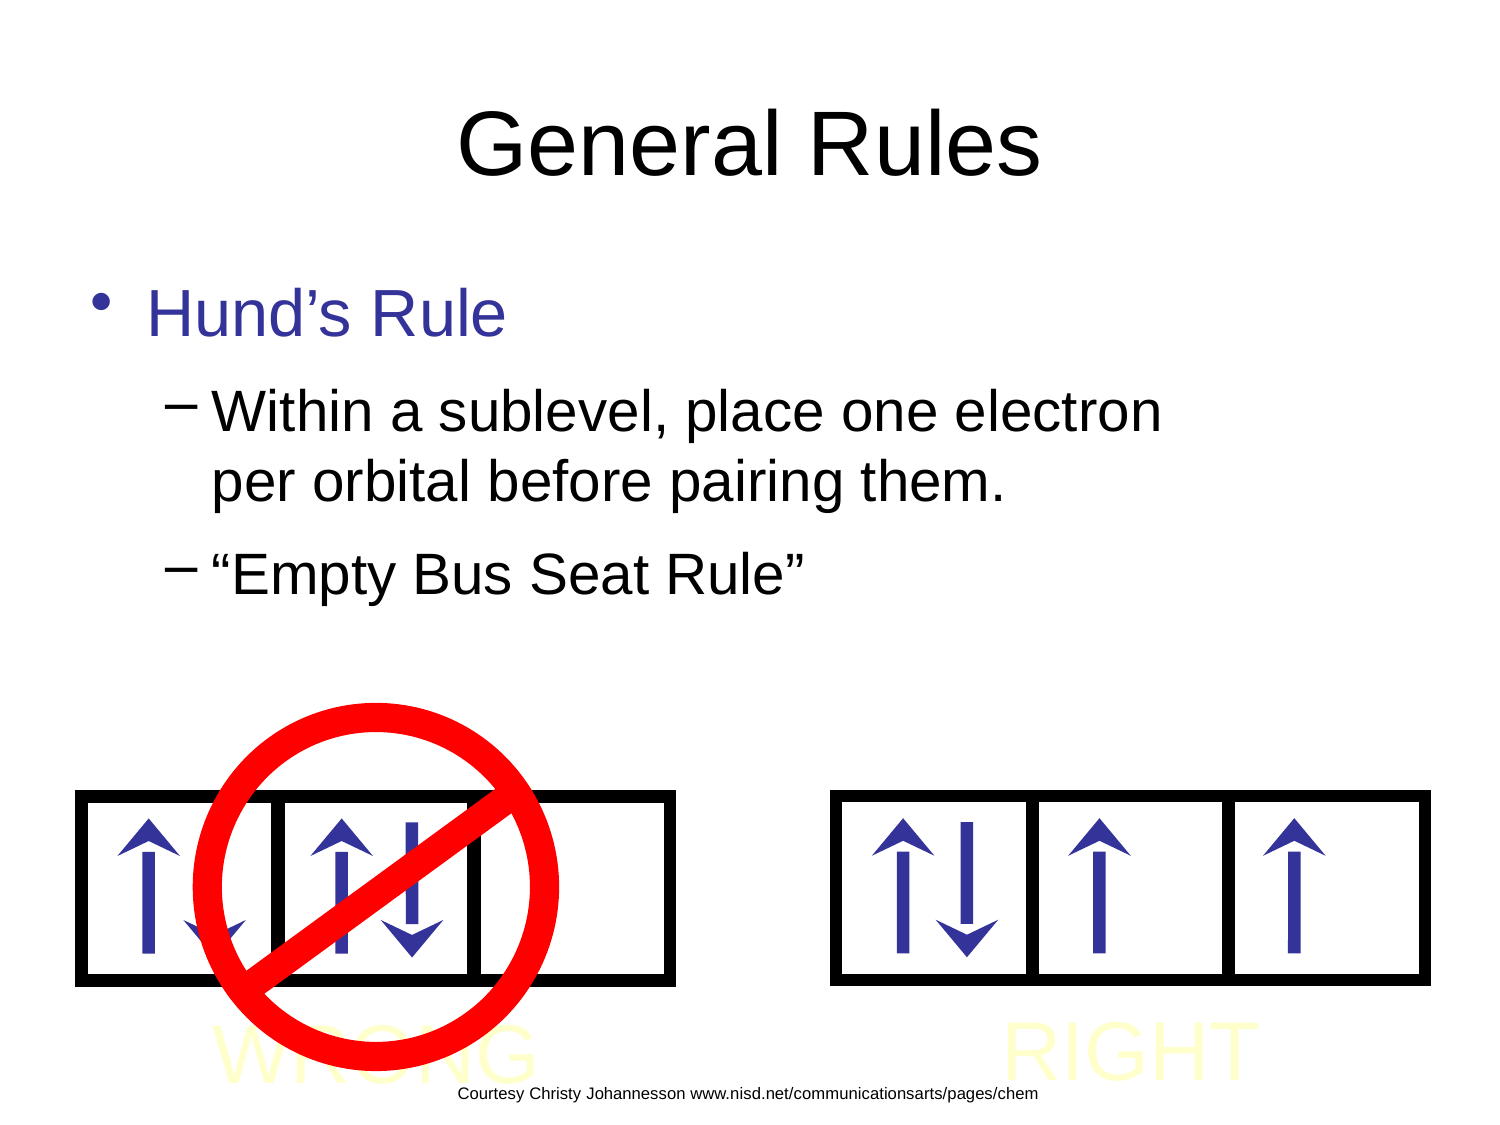

# General Rules
Hund’s Rule
Within a sublevel, place one electron per orbital before pairing them.
“Empty Bus Seat Rule”

RIGHT
WRONG
Courtesy Christy Johannesson www.nisd.net/communicationsarts/pages/chem